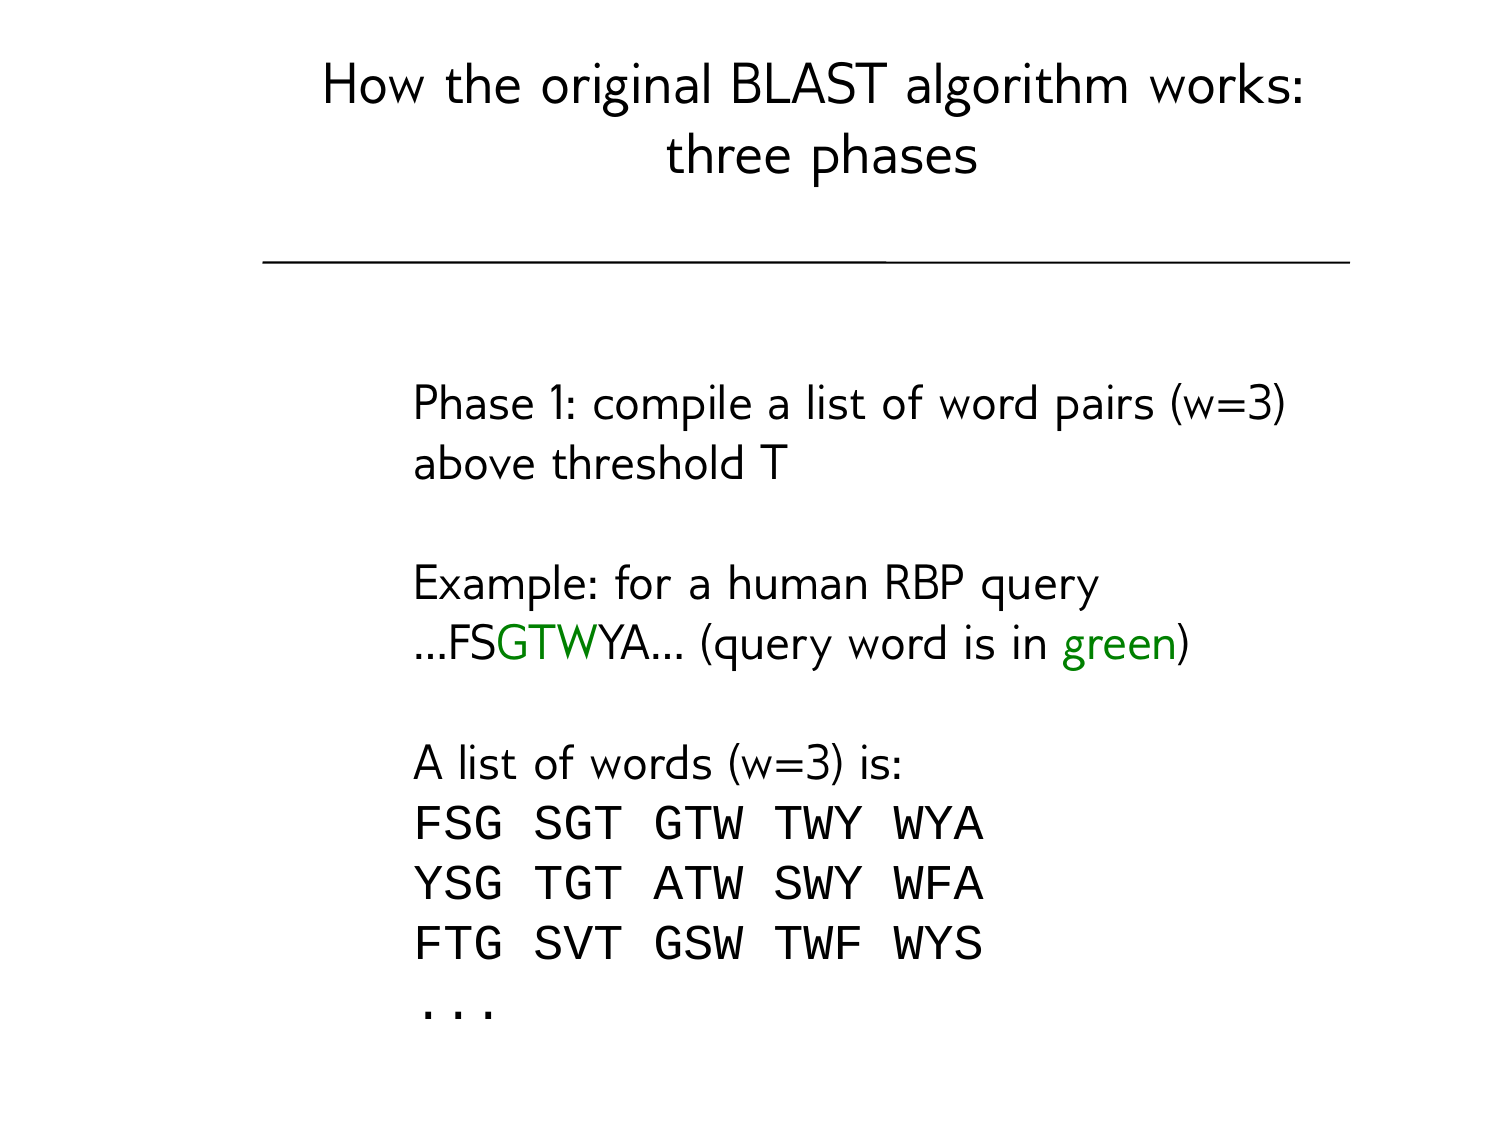

How the original BLAST algorithm works:
three phases

Phase 1: compile a list of word pairs (w=3)
above threshold T

Example: for a human RBP query
…FSGTWYA… (query word is in green)

A list of words (w=3) is:
FSG SGT GTW TWY WYA
YSG TGT ATW SWY WFA
FTG SVT GSW TWF WYS
...